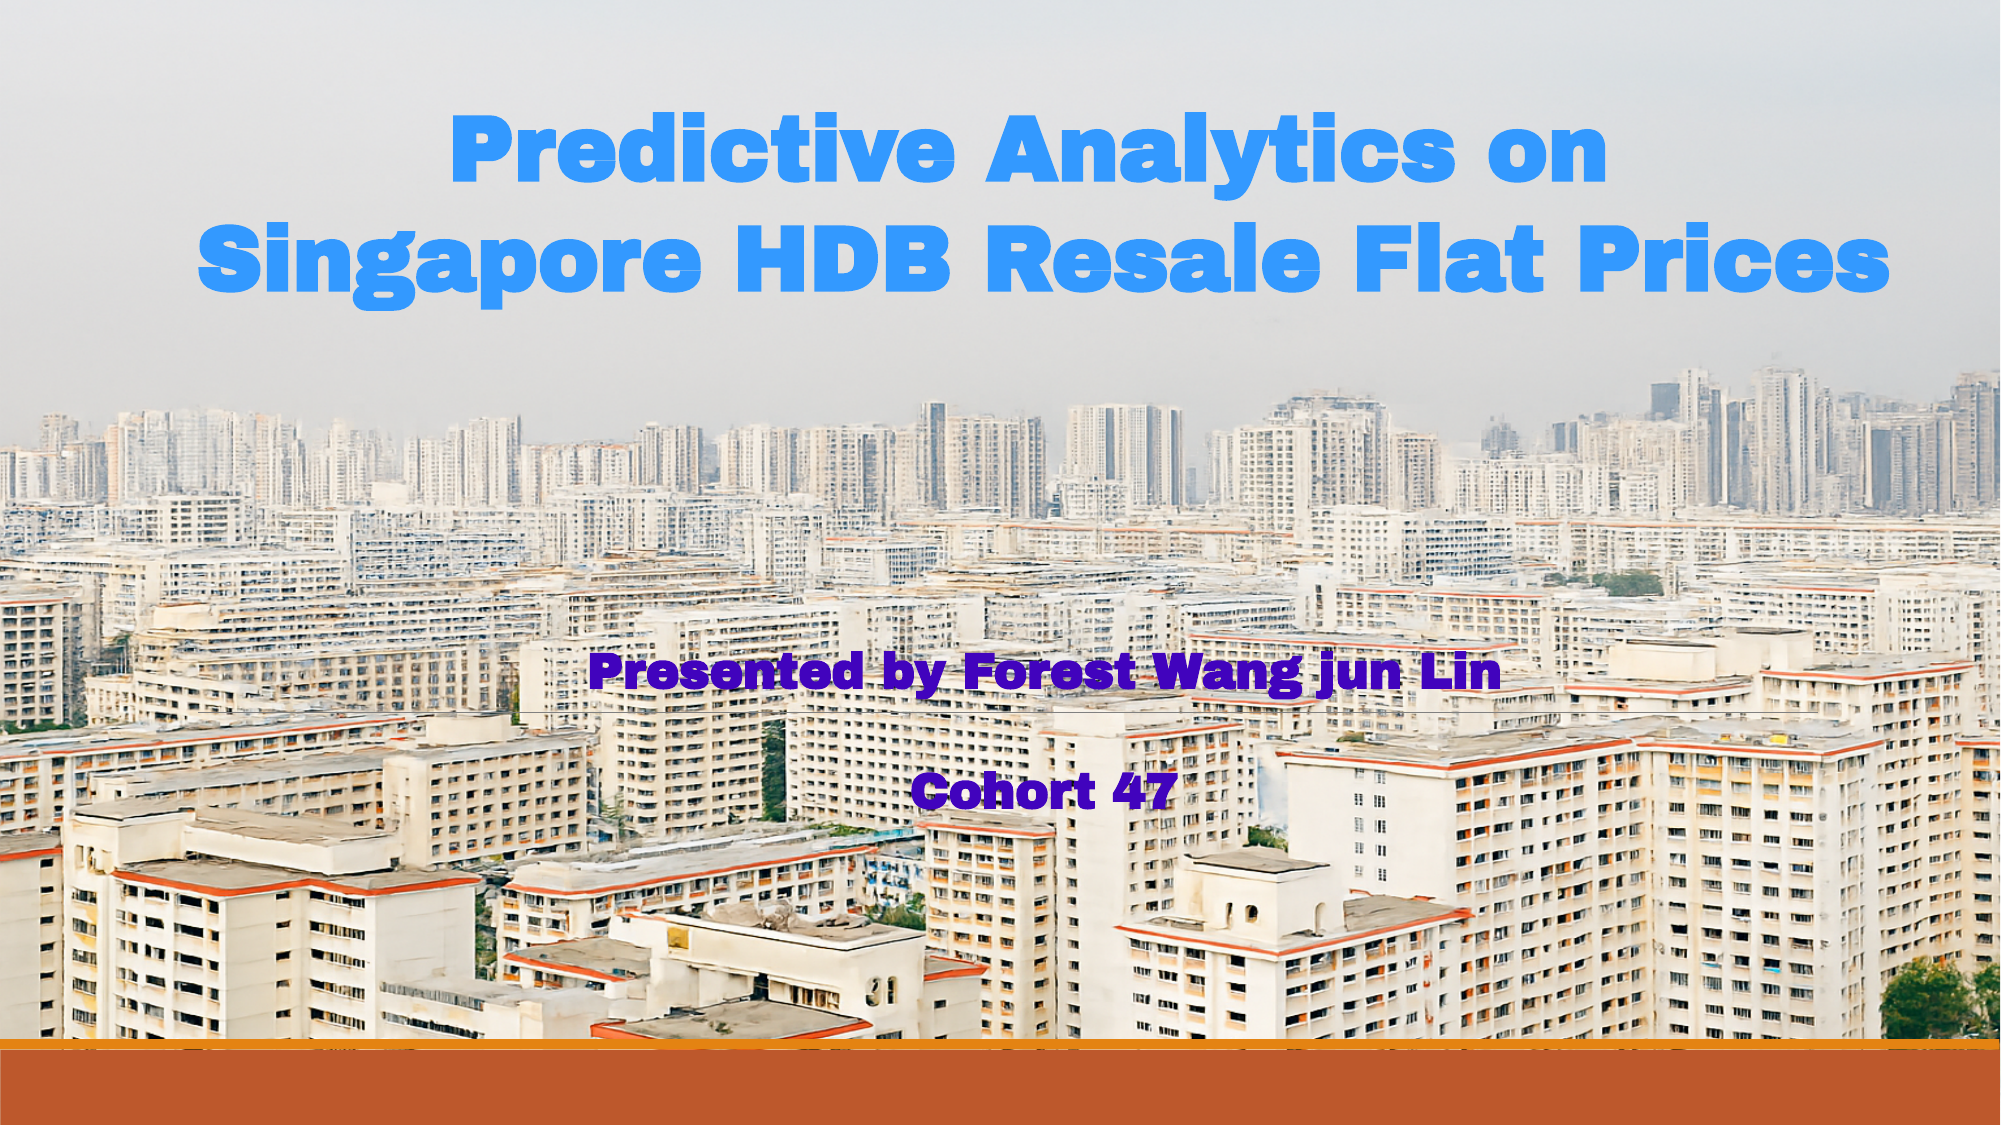

Predictive Analytics on
Singapore HDB Resale Flat Prices

Presented by Forest Wang jun Lin

Cohort 47